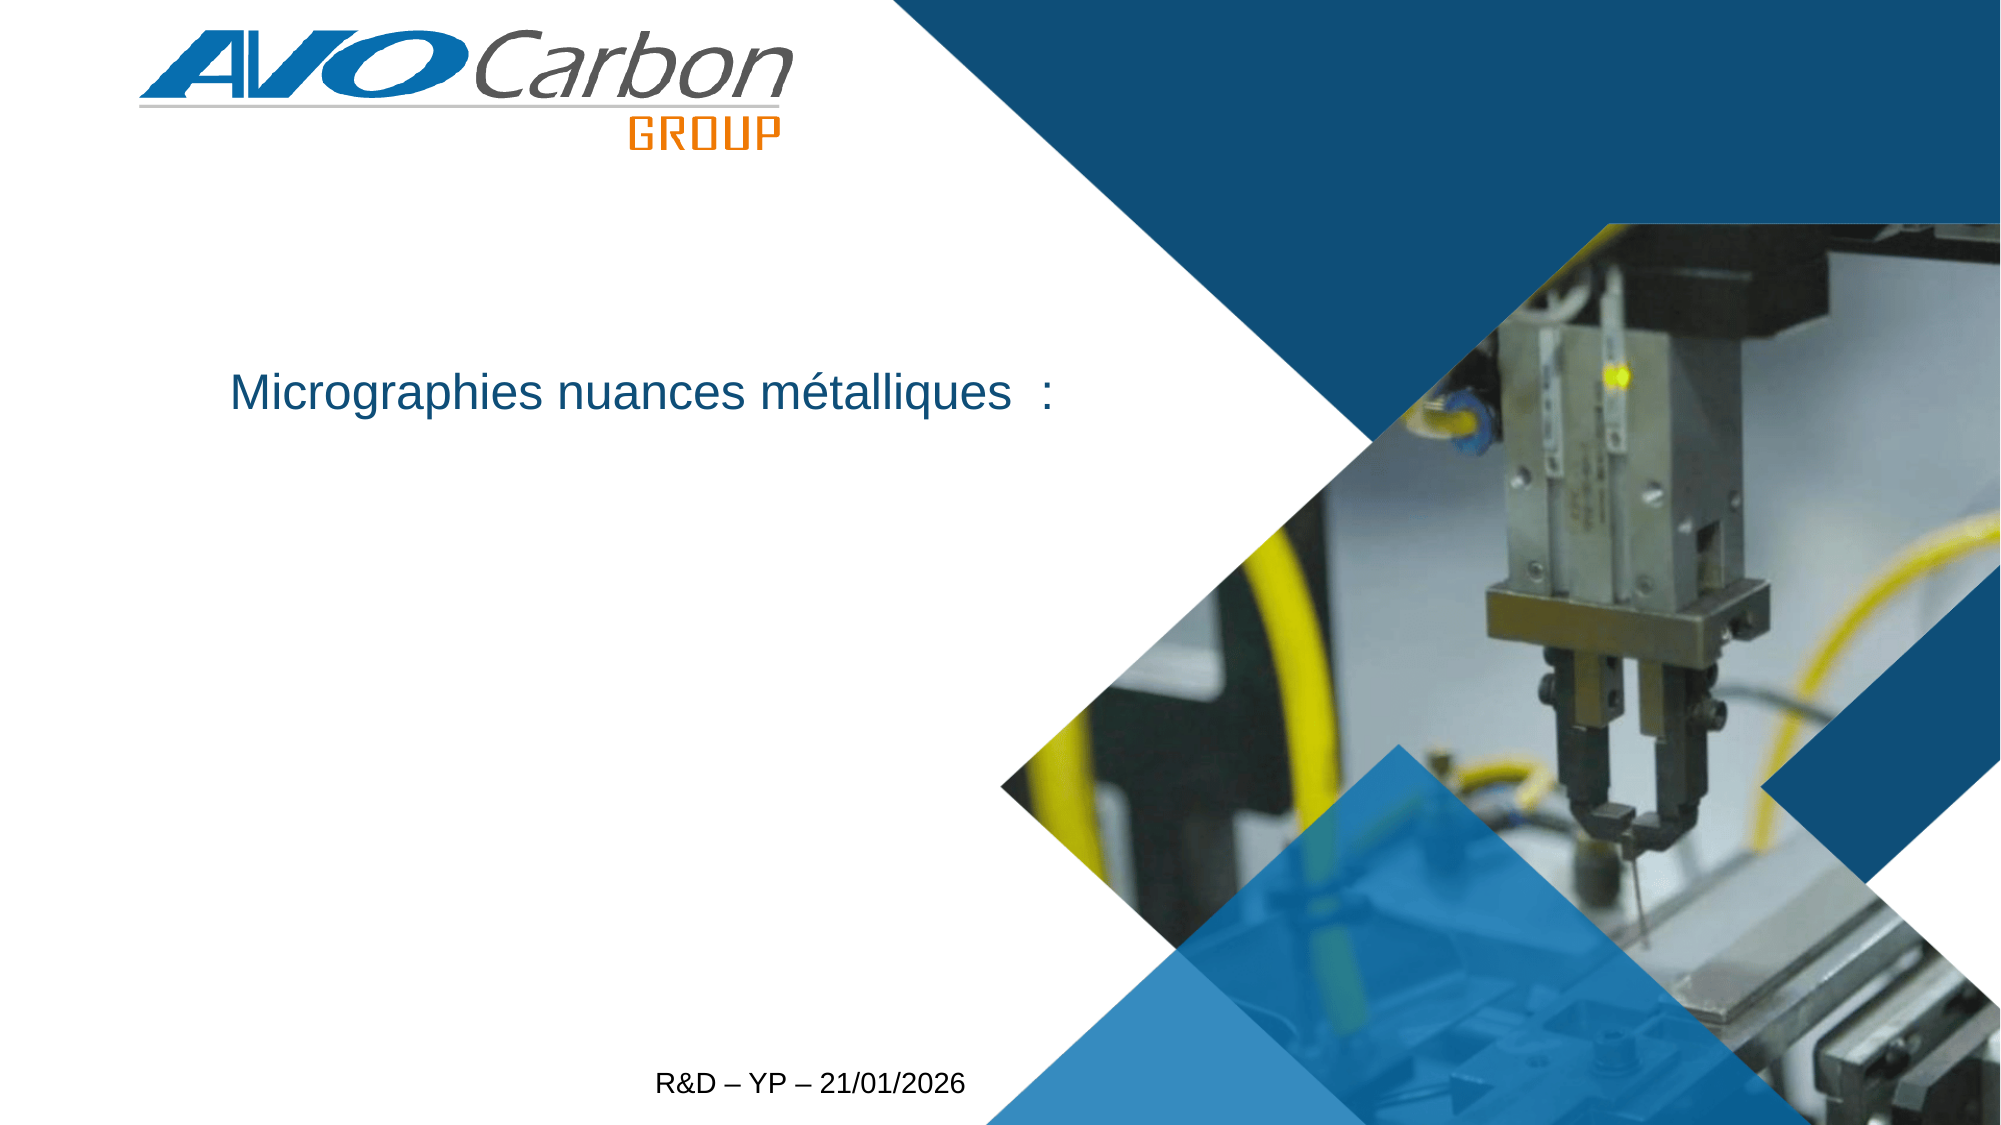

# Micrographies nuances métalliques  :
R&D – YP – 21/01/2026